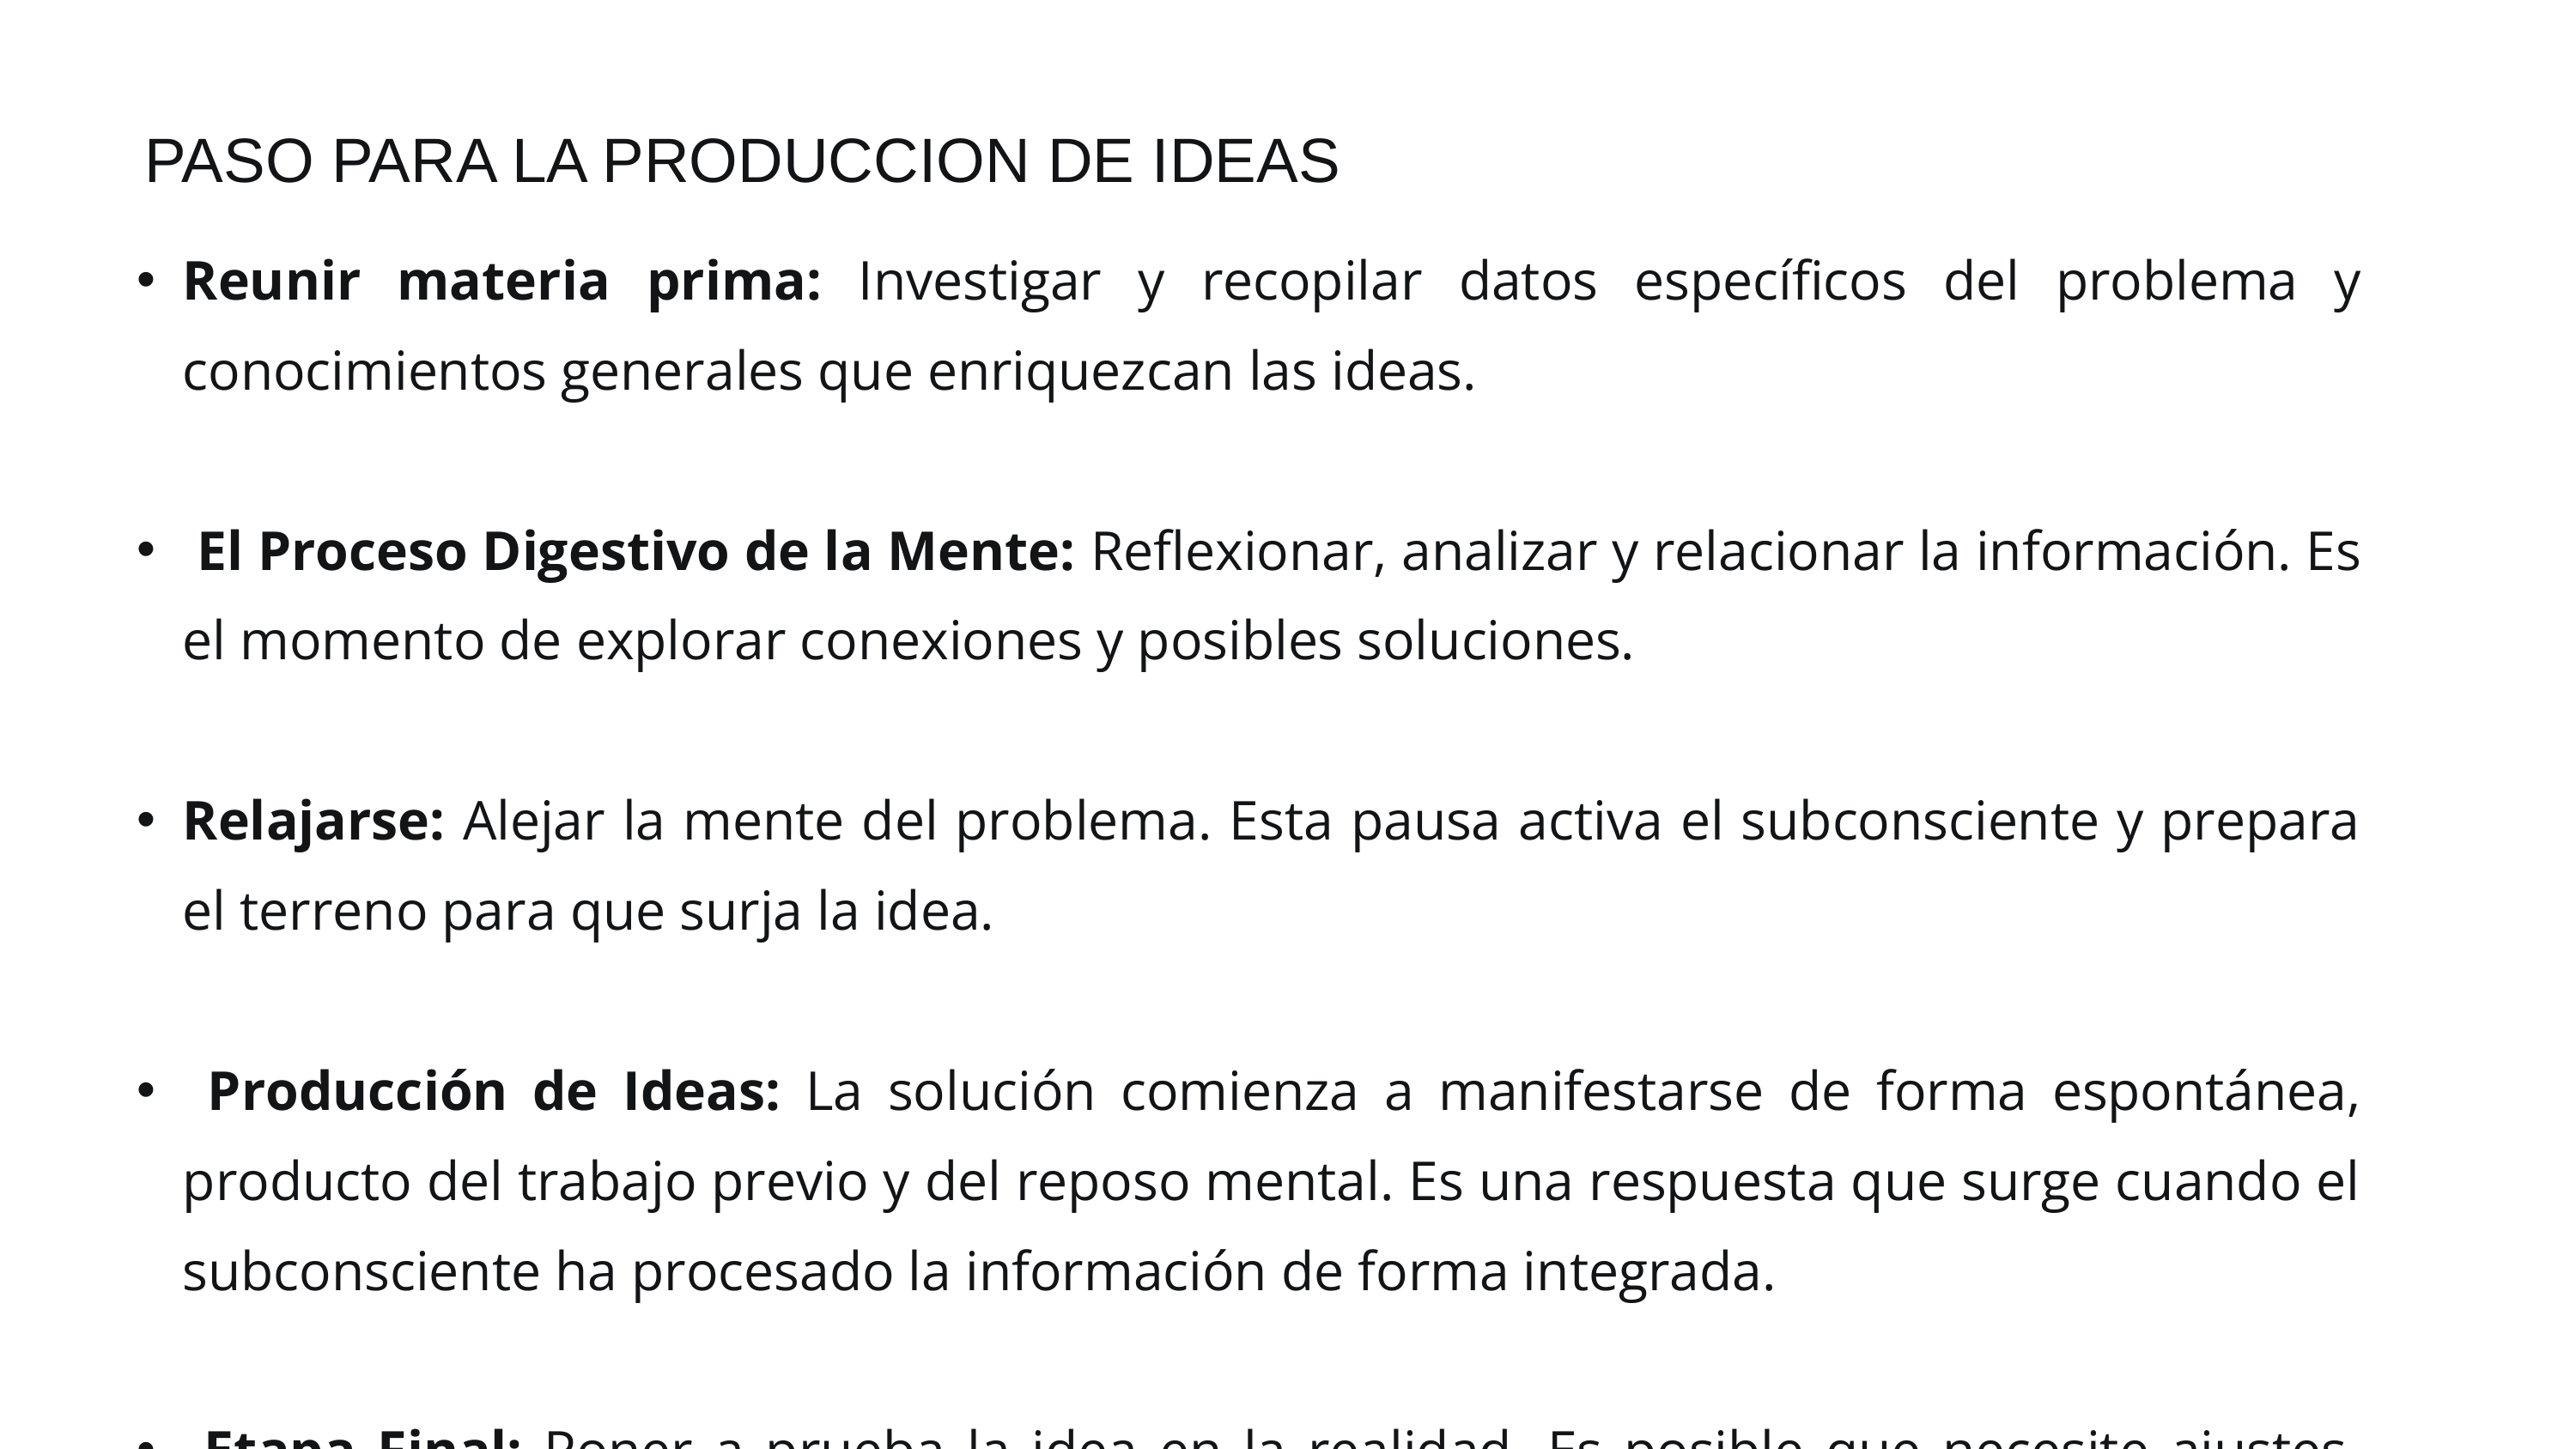

PASO PARA LA PRODUCCION DE IDEAS
Reunir materia prima: Investigar y recopilar datos específicos del problema y conocimientos generales que enriquezcan las ideas.

 El Proceso Digestivo de la Mente: Reflexionar, analizar y relacionar la información. Es el momento de explorar conexiones y posibles soluciones.

Relajarse: Alejar la mente del problema. Esta pausa activa el subconsciente y prepara el terreno para que surja la idea.

 Producción de Ideas: La solución comienza a manifestarse de forma espontánea, producto del trabajo previo y del reposo mental. Es una respuesta que surge cuando el subconsciente ha procesado la información de forma integrada.

 Etapa Final: Poner a prueba la idea en la realidad. Es posible que necesite ajustes, pero ya tienes un punto de partida concreto.